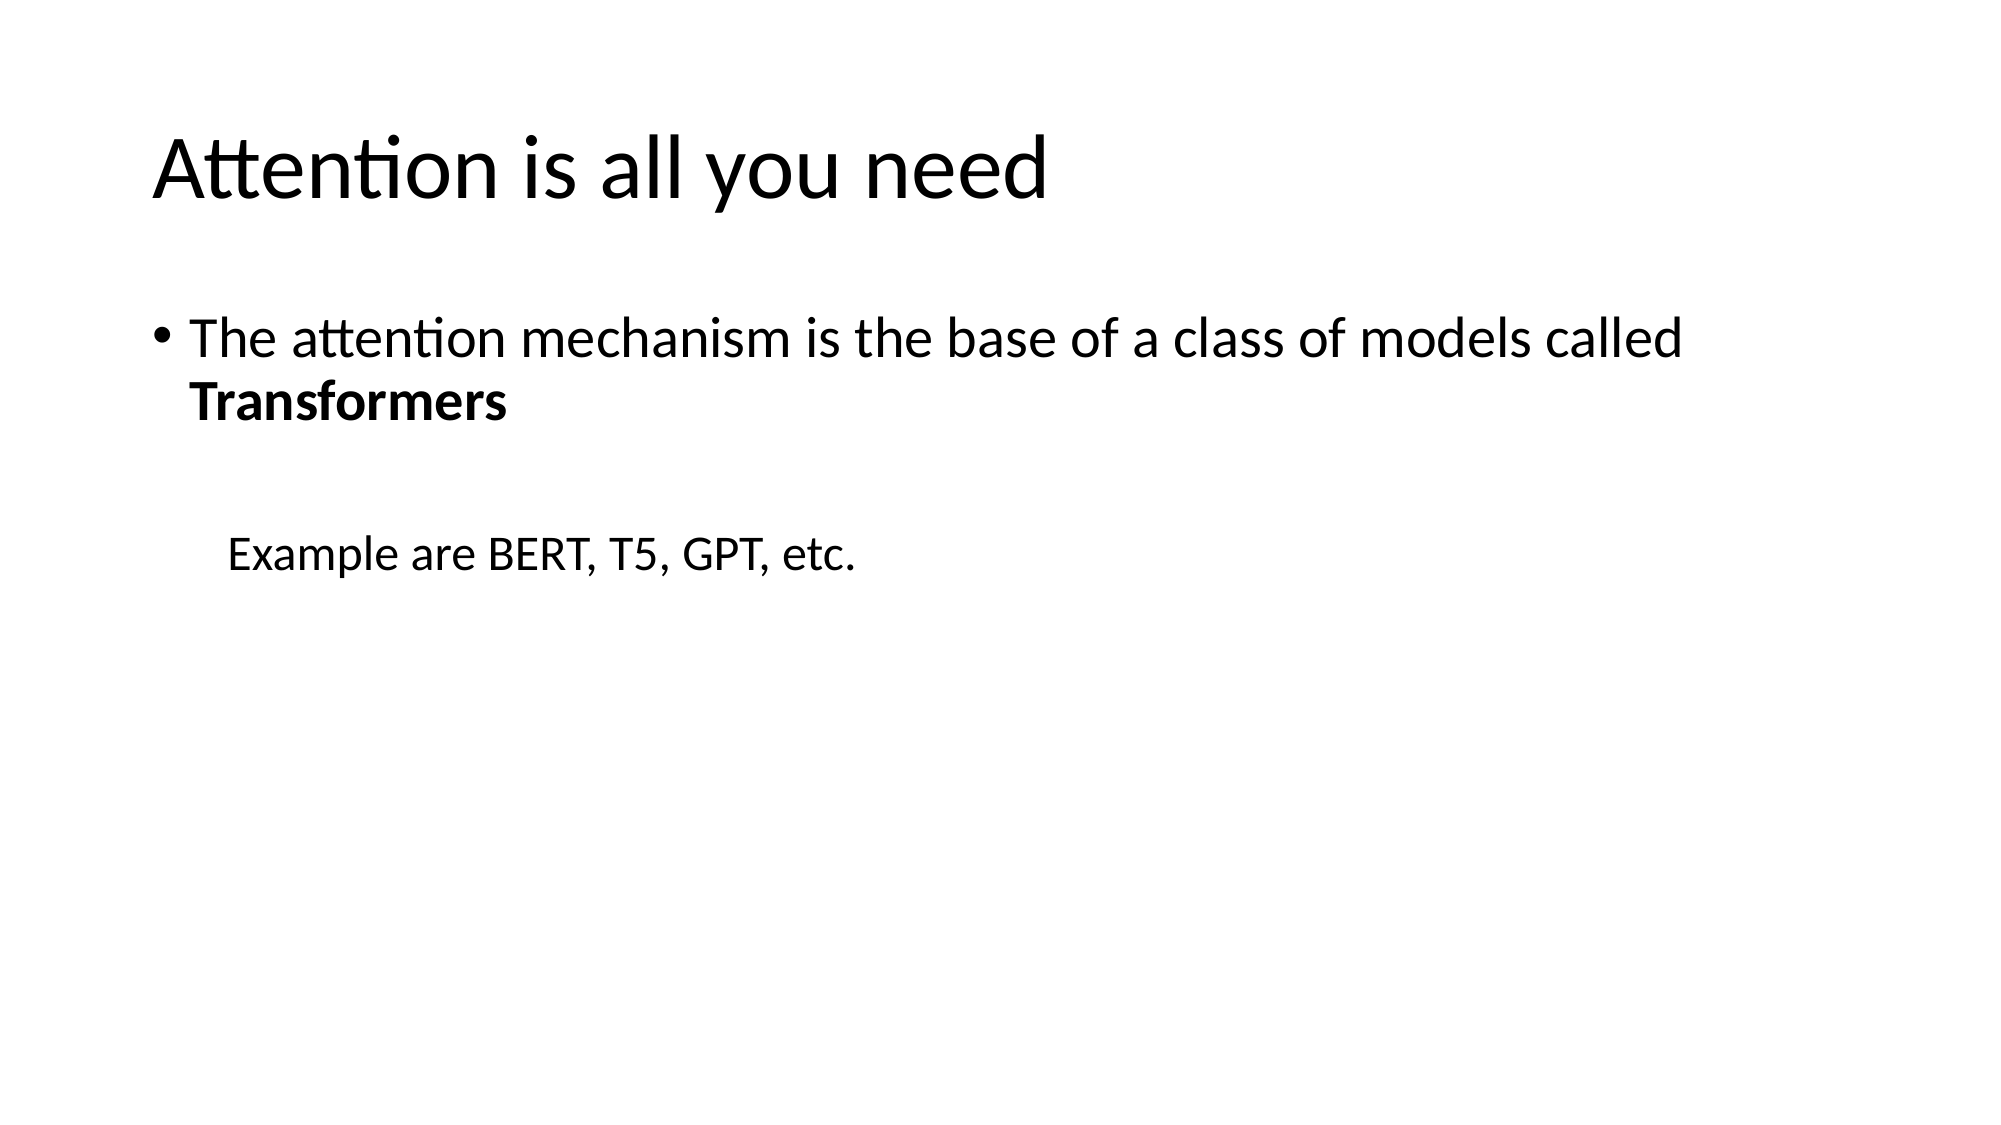

# Attention is all you need
The attention mechanism is the base of a class of models called Transformers

Example are BERT, T5, GPT, etc.